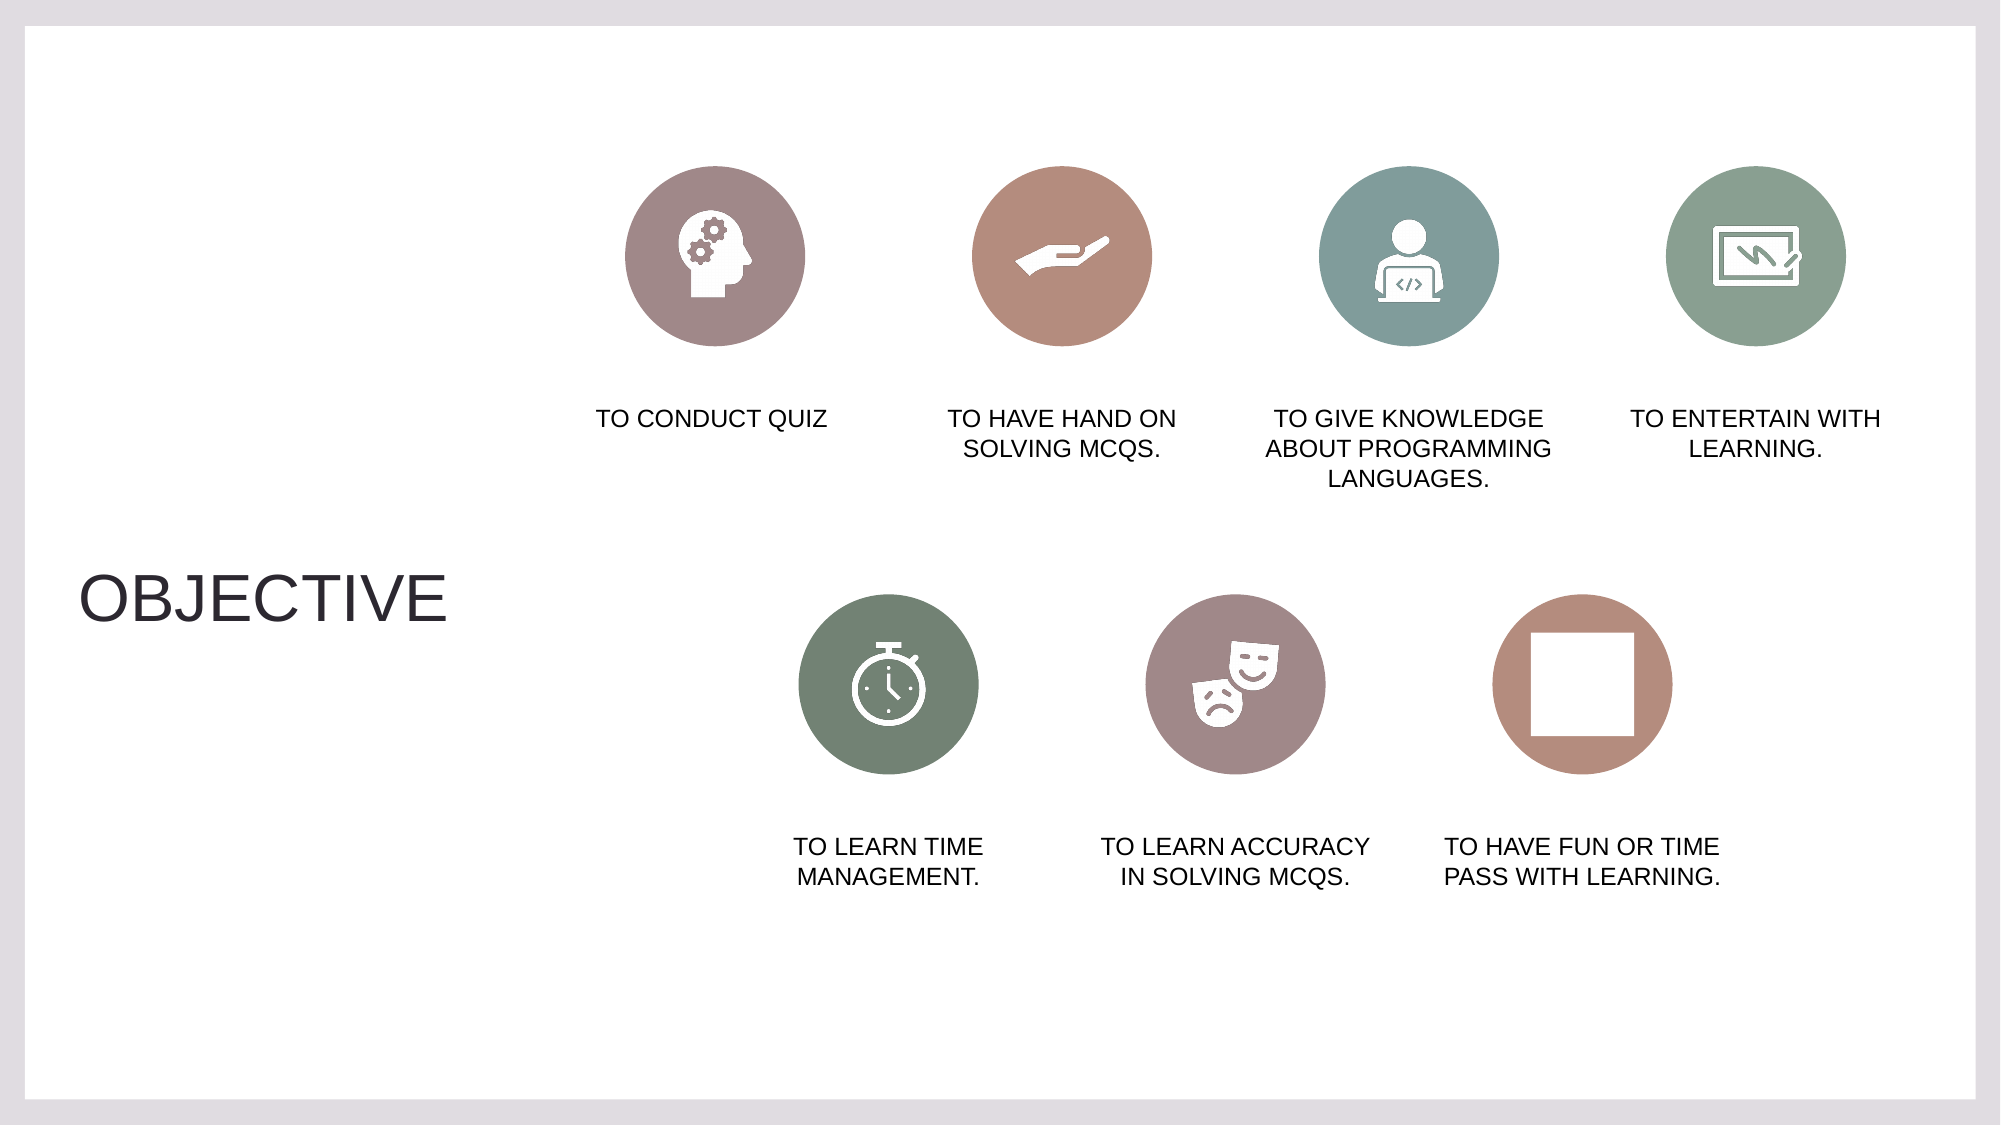

To conduct quiz
To have hand on solving mcqs.
To give knowledge about programming languages.
To entertain with learning.
To learn time management.
To learn accuracy in solving mcqs.
To have fun or time pass with learning.

# OBJECTIVE